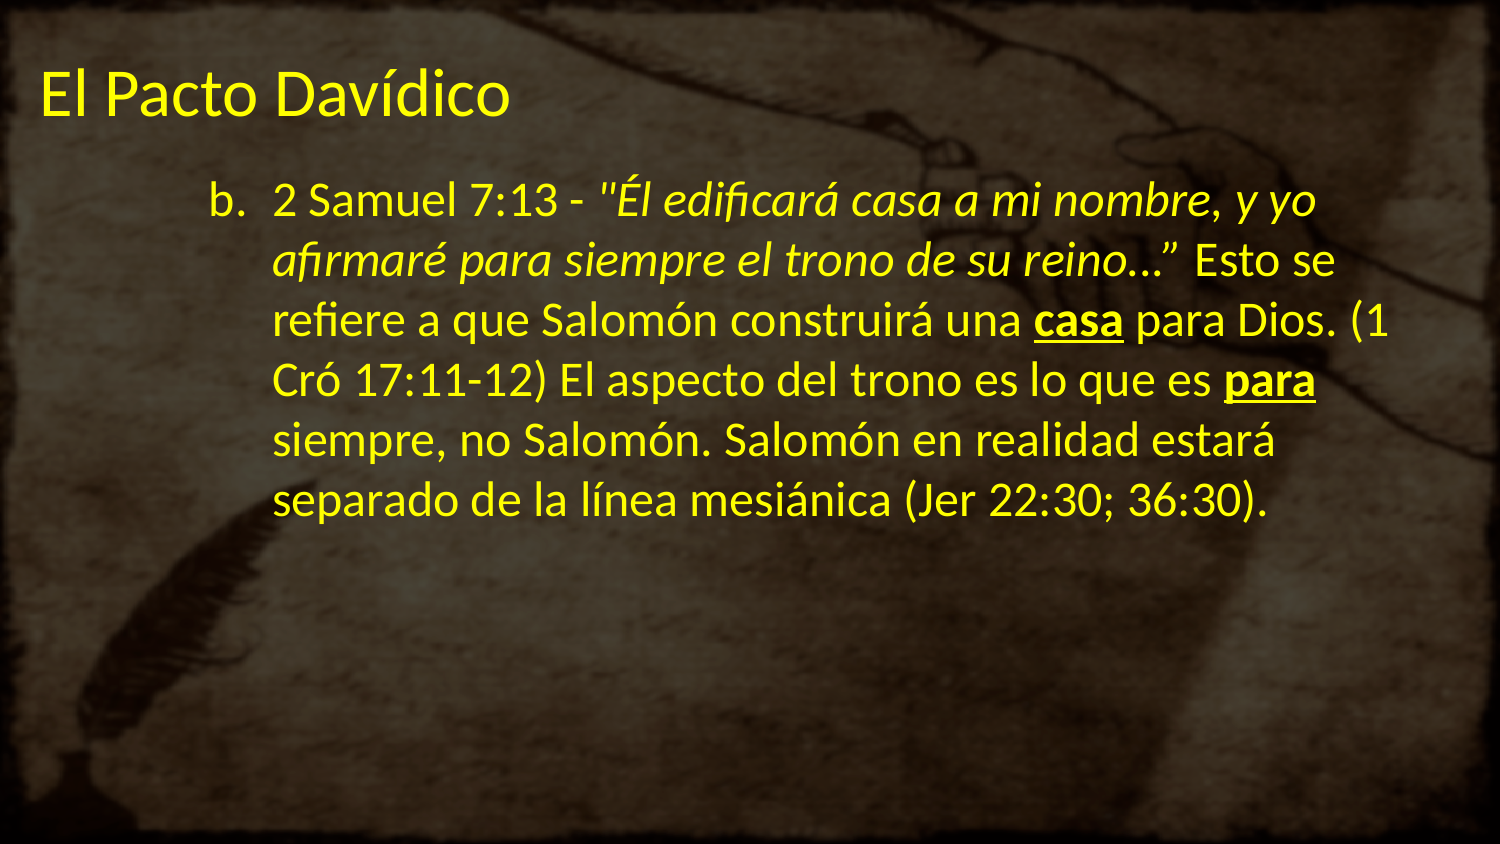

# El Pacto Davídico
2 Samuel 7:13 - "Él edificará casa a mi nombre, y yo afirmaré para siempre el trono de su reino...” Esto se refiere a que Salomón construirá una casa para Dios. (1 Cró 17:11-12) El aspecto del trono es lo que es para siempre, no Salomón. Salomón en realidad estará separado de la línea mesiánica (Jer 22:30; 36:30).